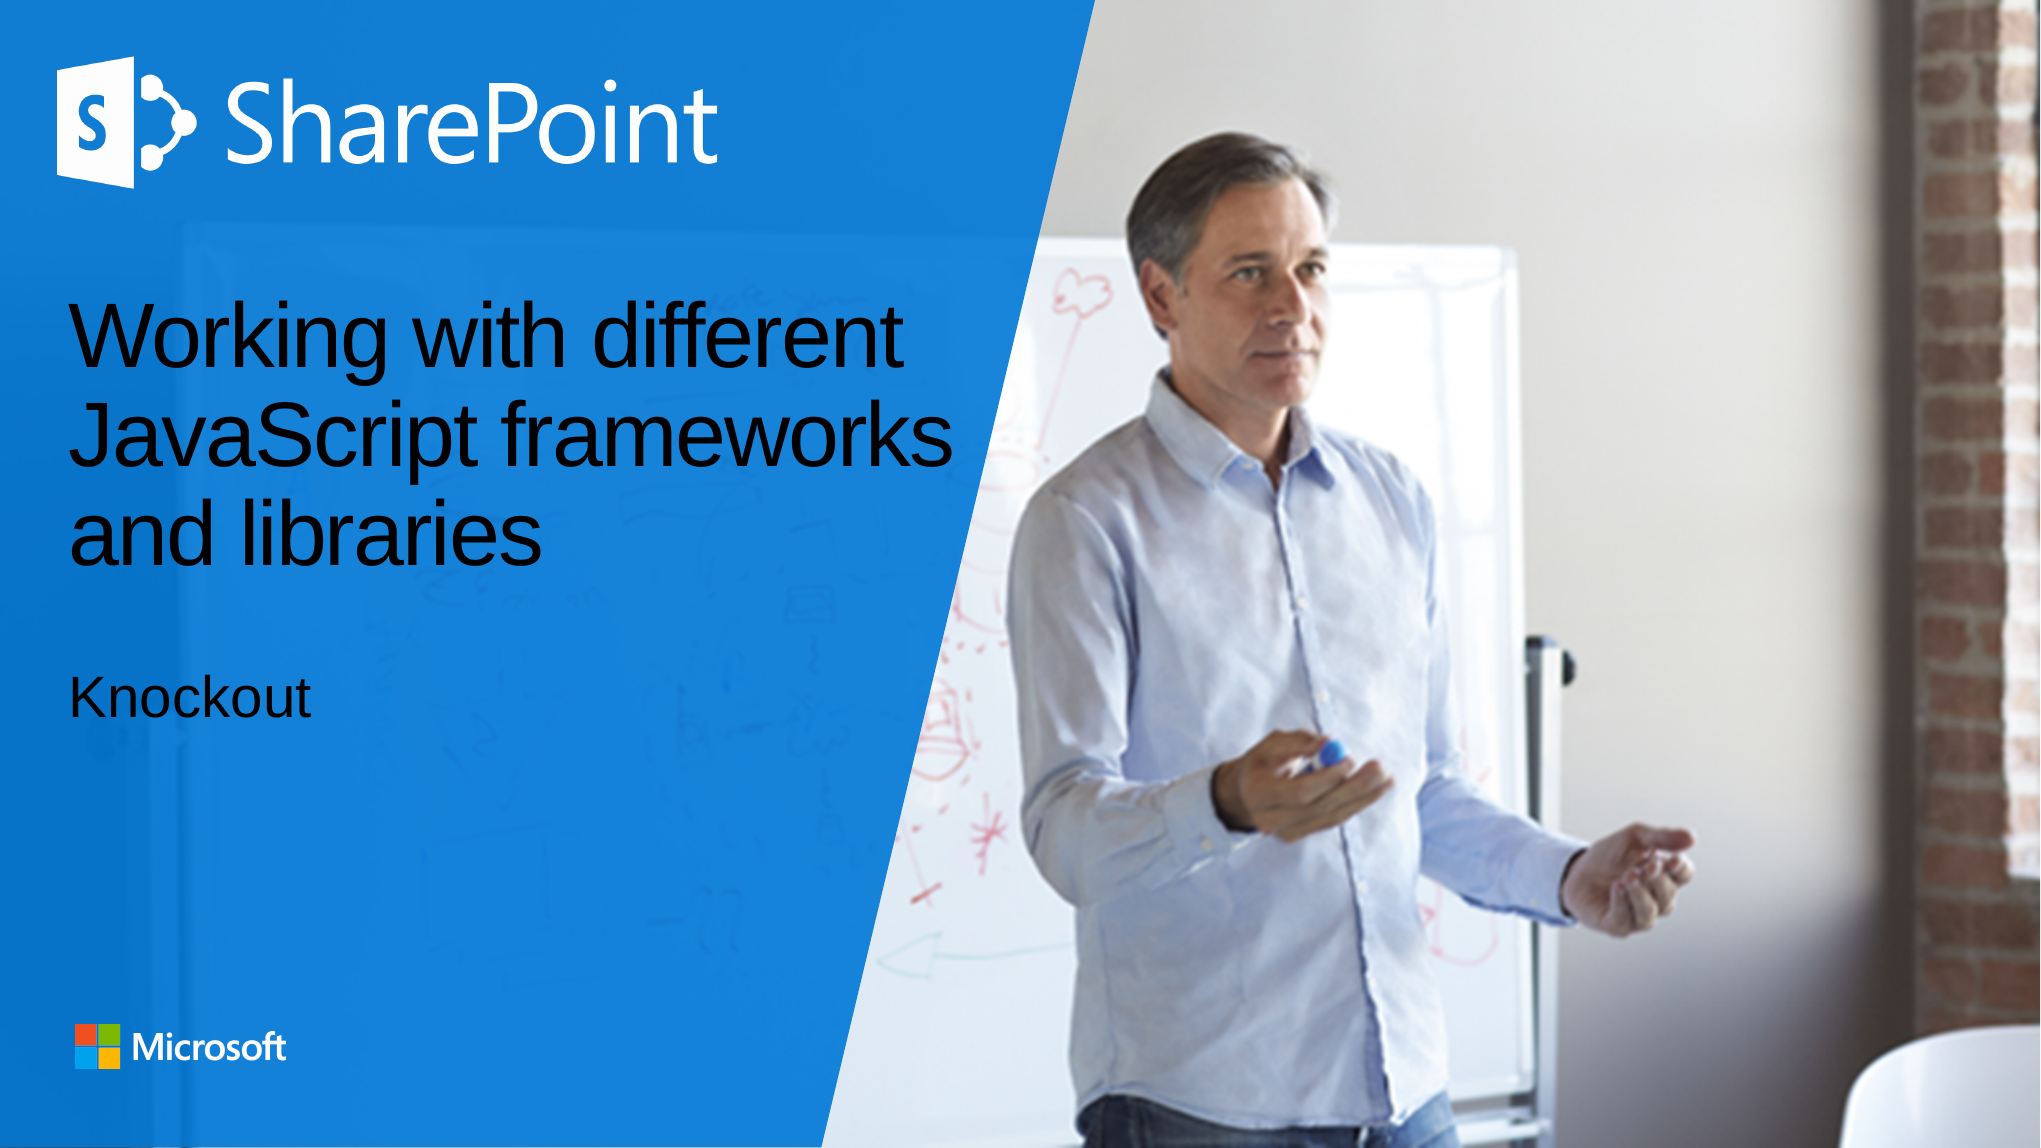

# Working with different JavaScript frameworks and libraries
Knockout